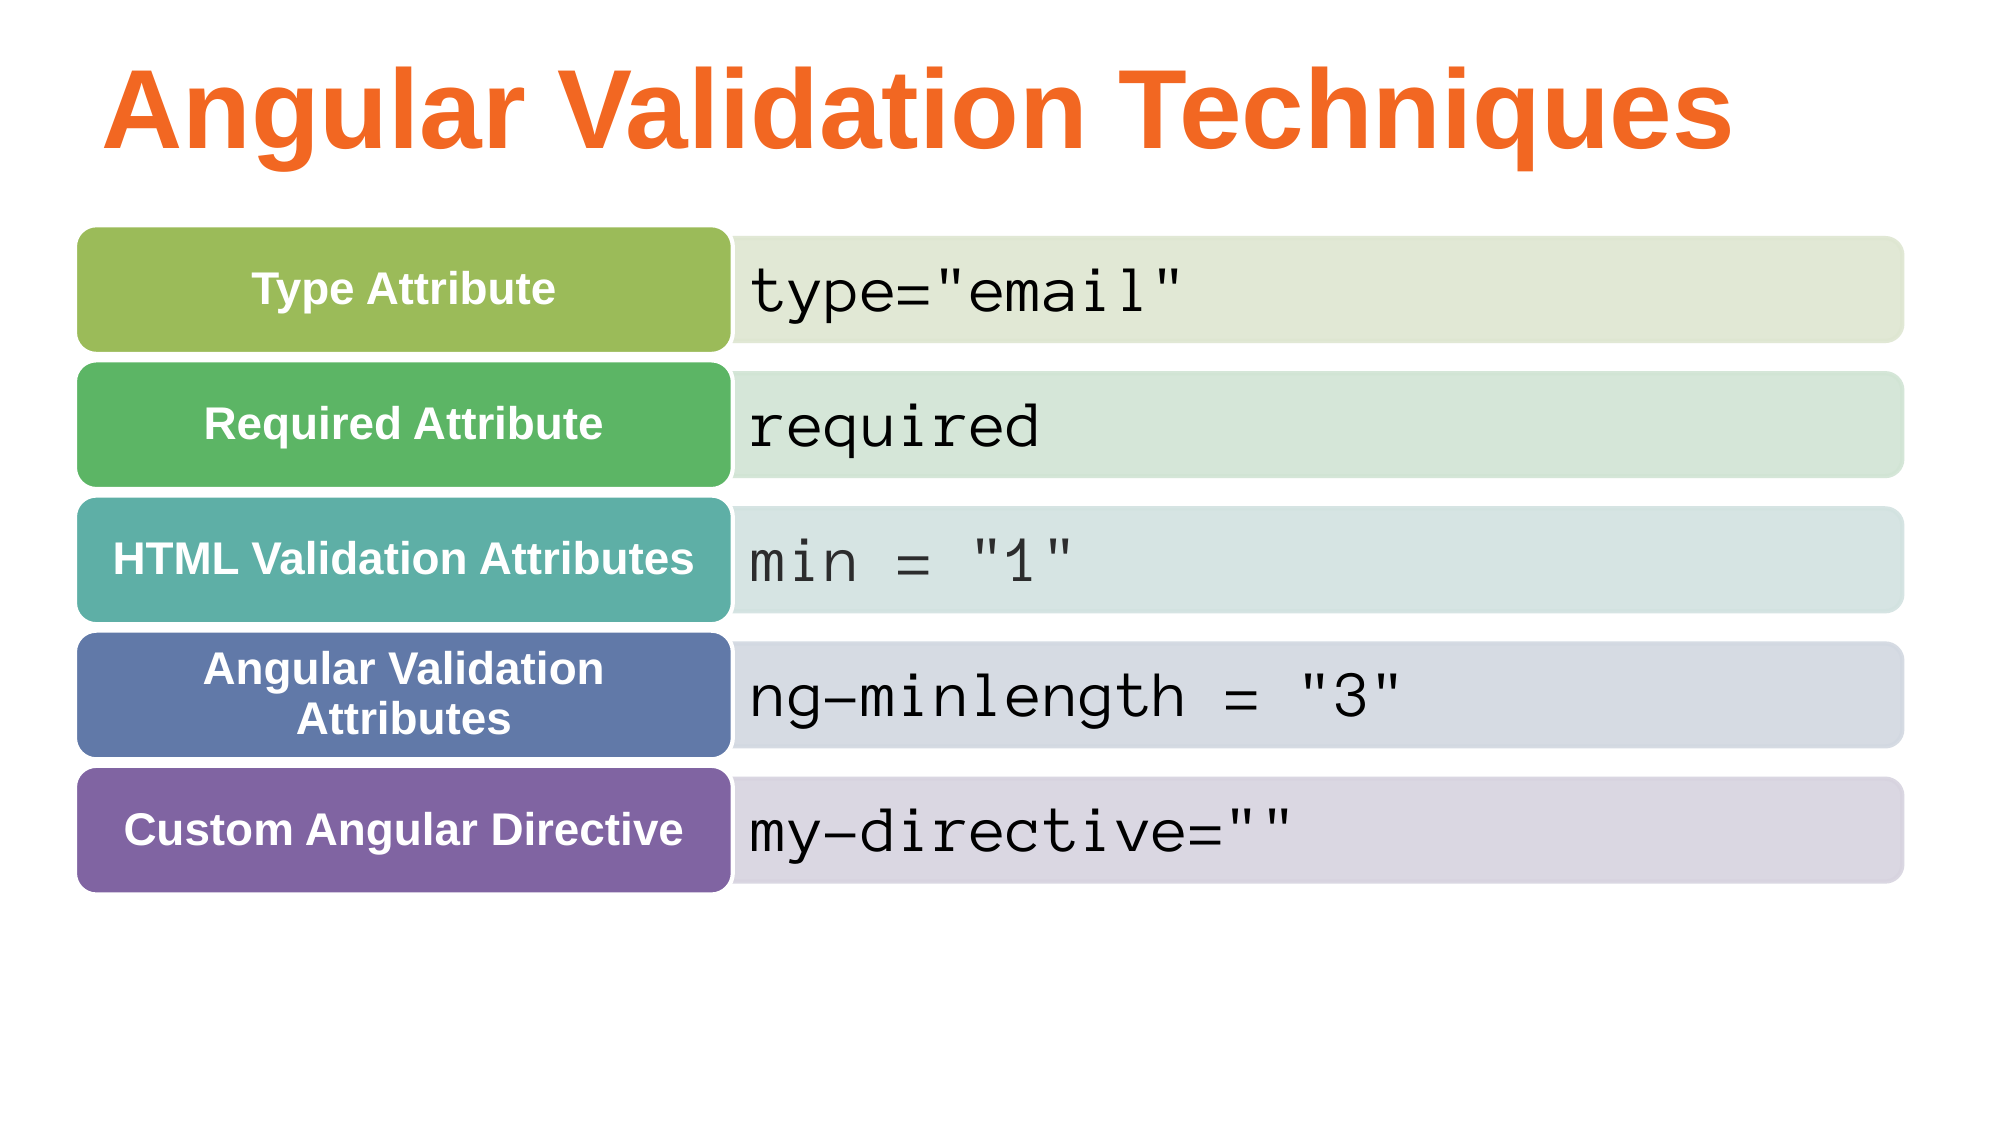

# Angular Validation Techniques
Type Attribute
type="email"
Required Attribute
required
HTML Validation Attributes
min = "1"
Angular Validation Attributes
ng-minlength = "3"
Custom Angular Directive
my-directive=""